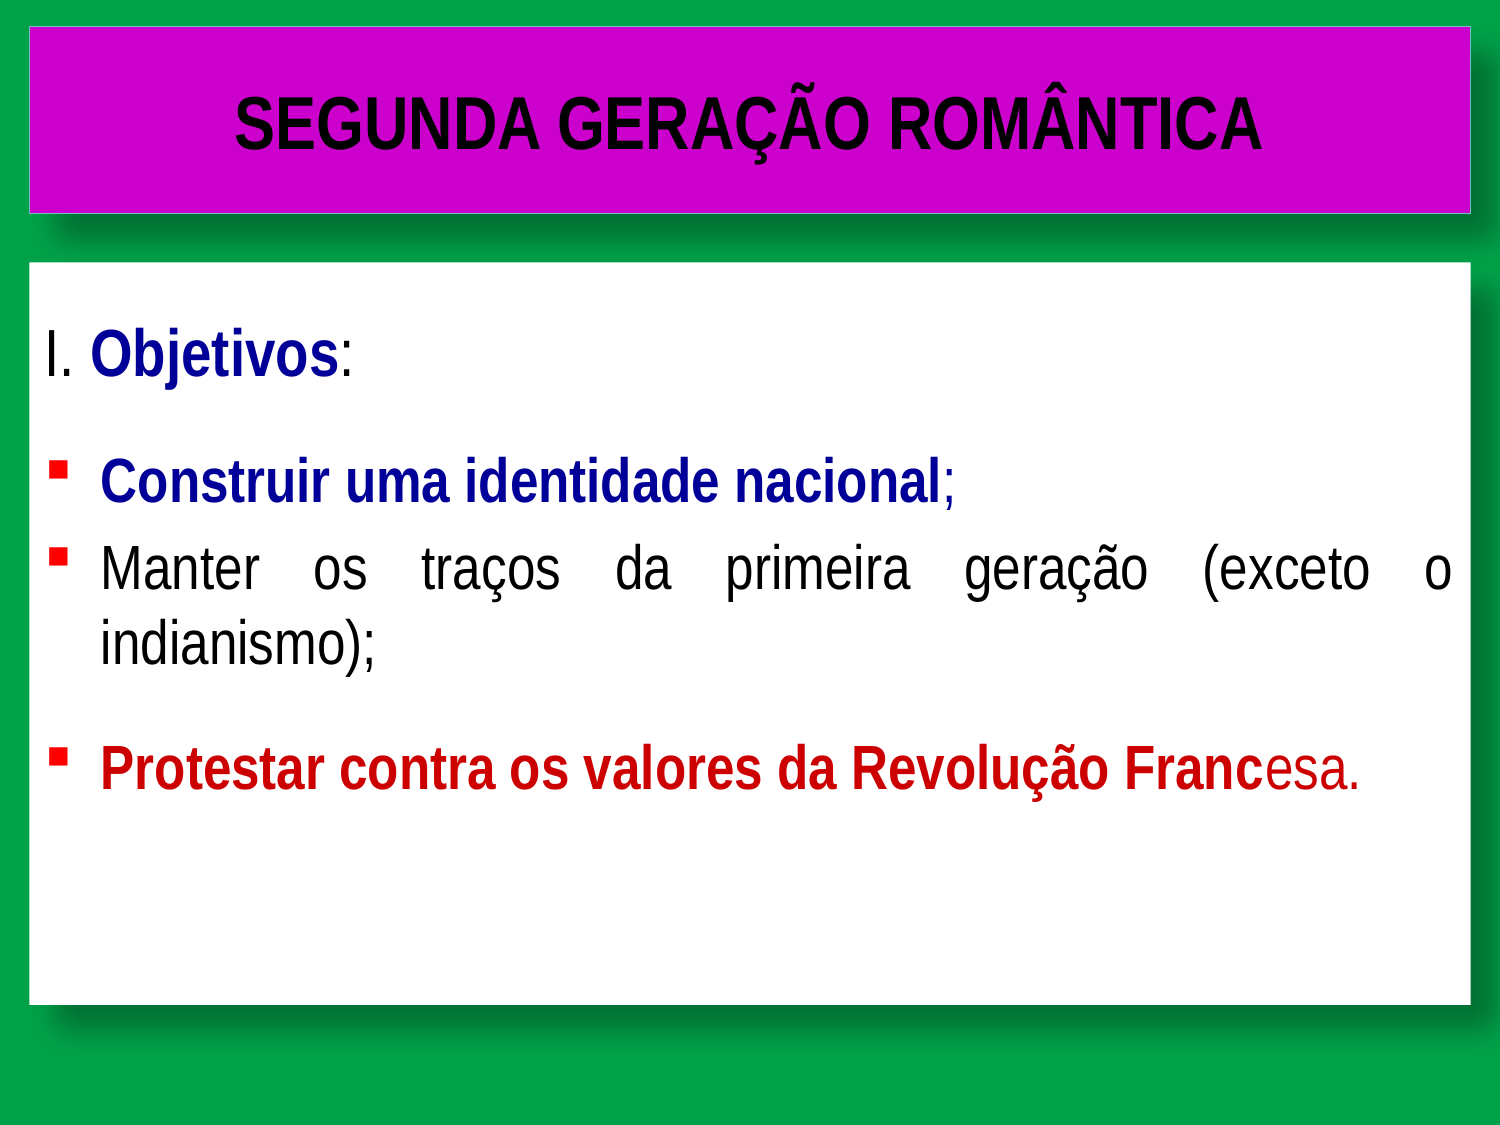

# SEGUNDA GERAÇÃO ROMÂNTICA
I. Objetivos:
Construir uma identidade nacional;
Manter os traços da primeira geração (exceto o indianismo);
Protestar contra os valores da Revolução Francesa.